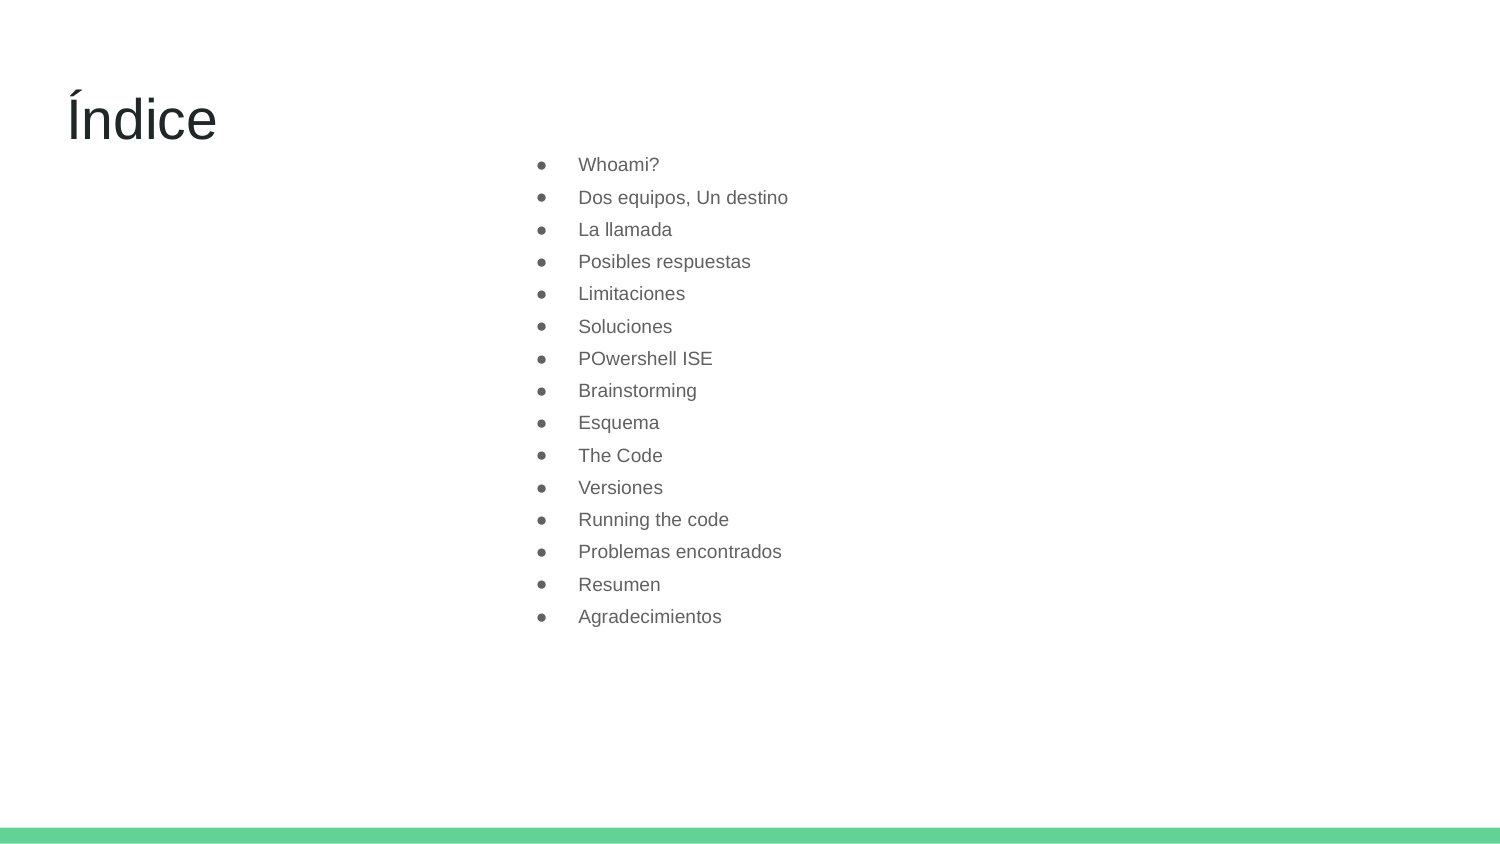

# Índice
Whoami?
Dos equipos, Un destino
La llamada
Posibles respuestas
Limitaciones
Soluciones
POwershell ISE
Brainstorming
Esquema
The Code
Versiones
Running the code
Problemas encontrados
Resumen
Agradecimientos